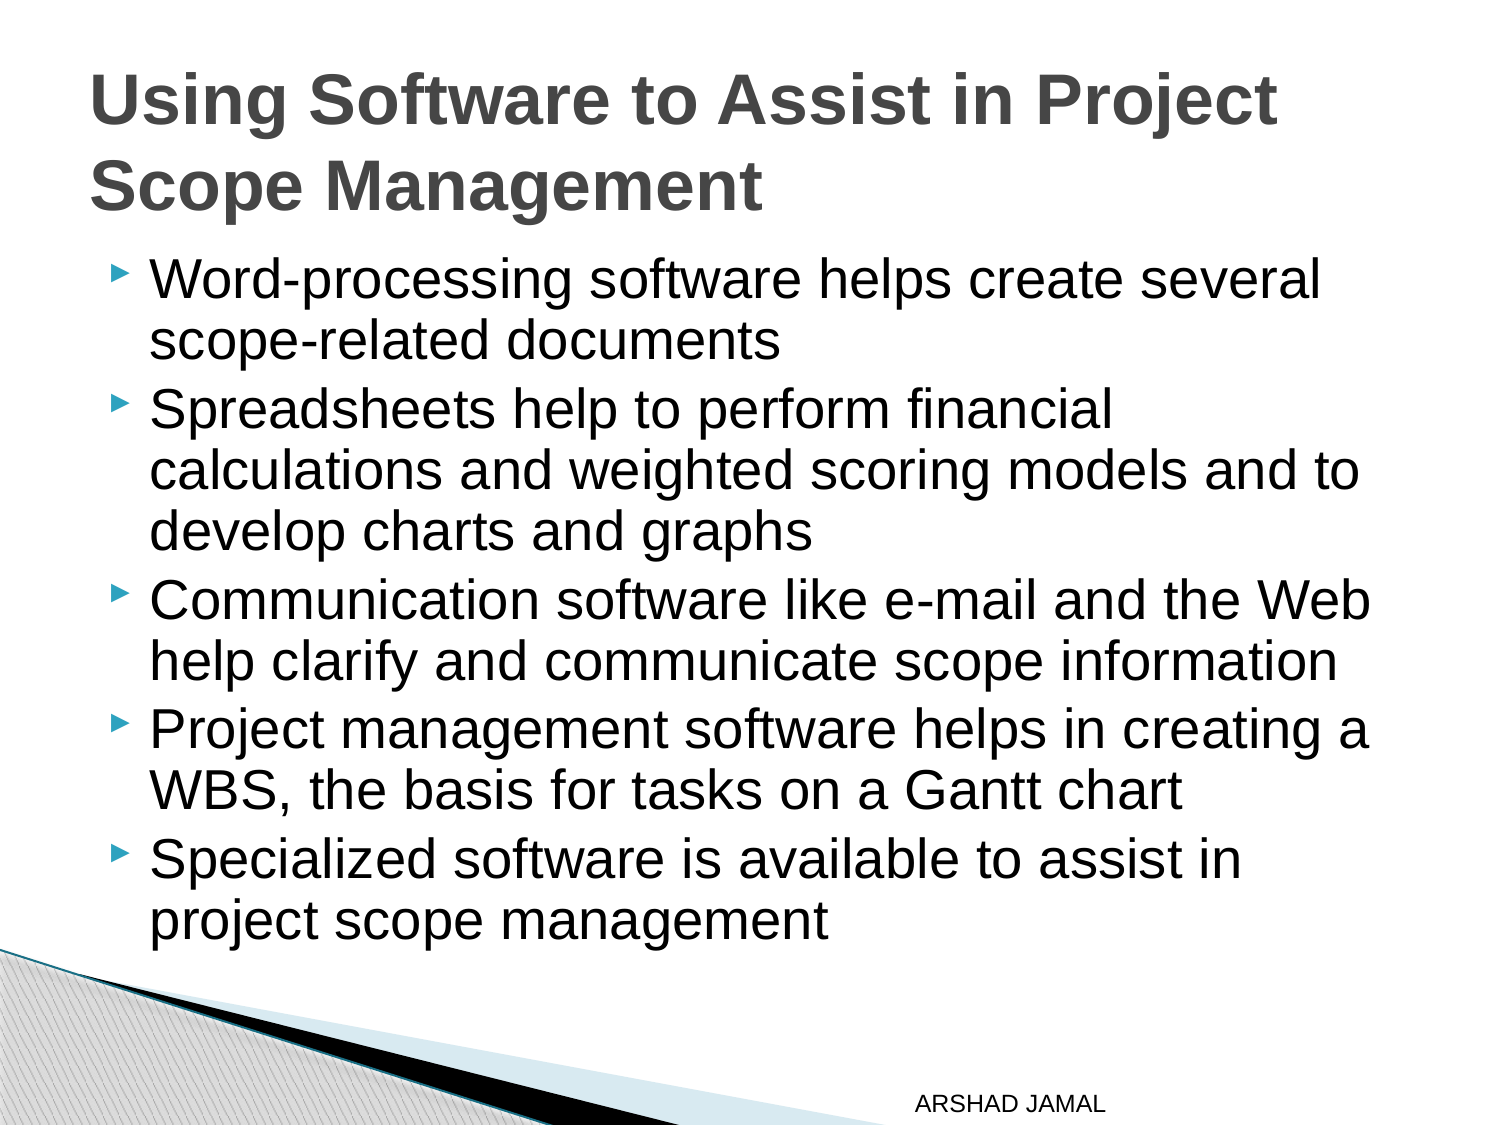

# Using Software to Assist in Project Scope Management
Word-processing software helps create several scope-related documents
Spreadsheets help to perform financial calculations and weighted scoring models and to develop charts and graphs
Communication software like e-mail and the Web help clarify and communicate scope information
Project management software helps in creating a WBS, the basis for tasks on a Gantt chart
Specialized software is available to assist in project scope management